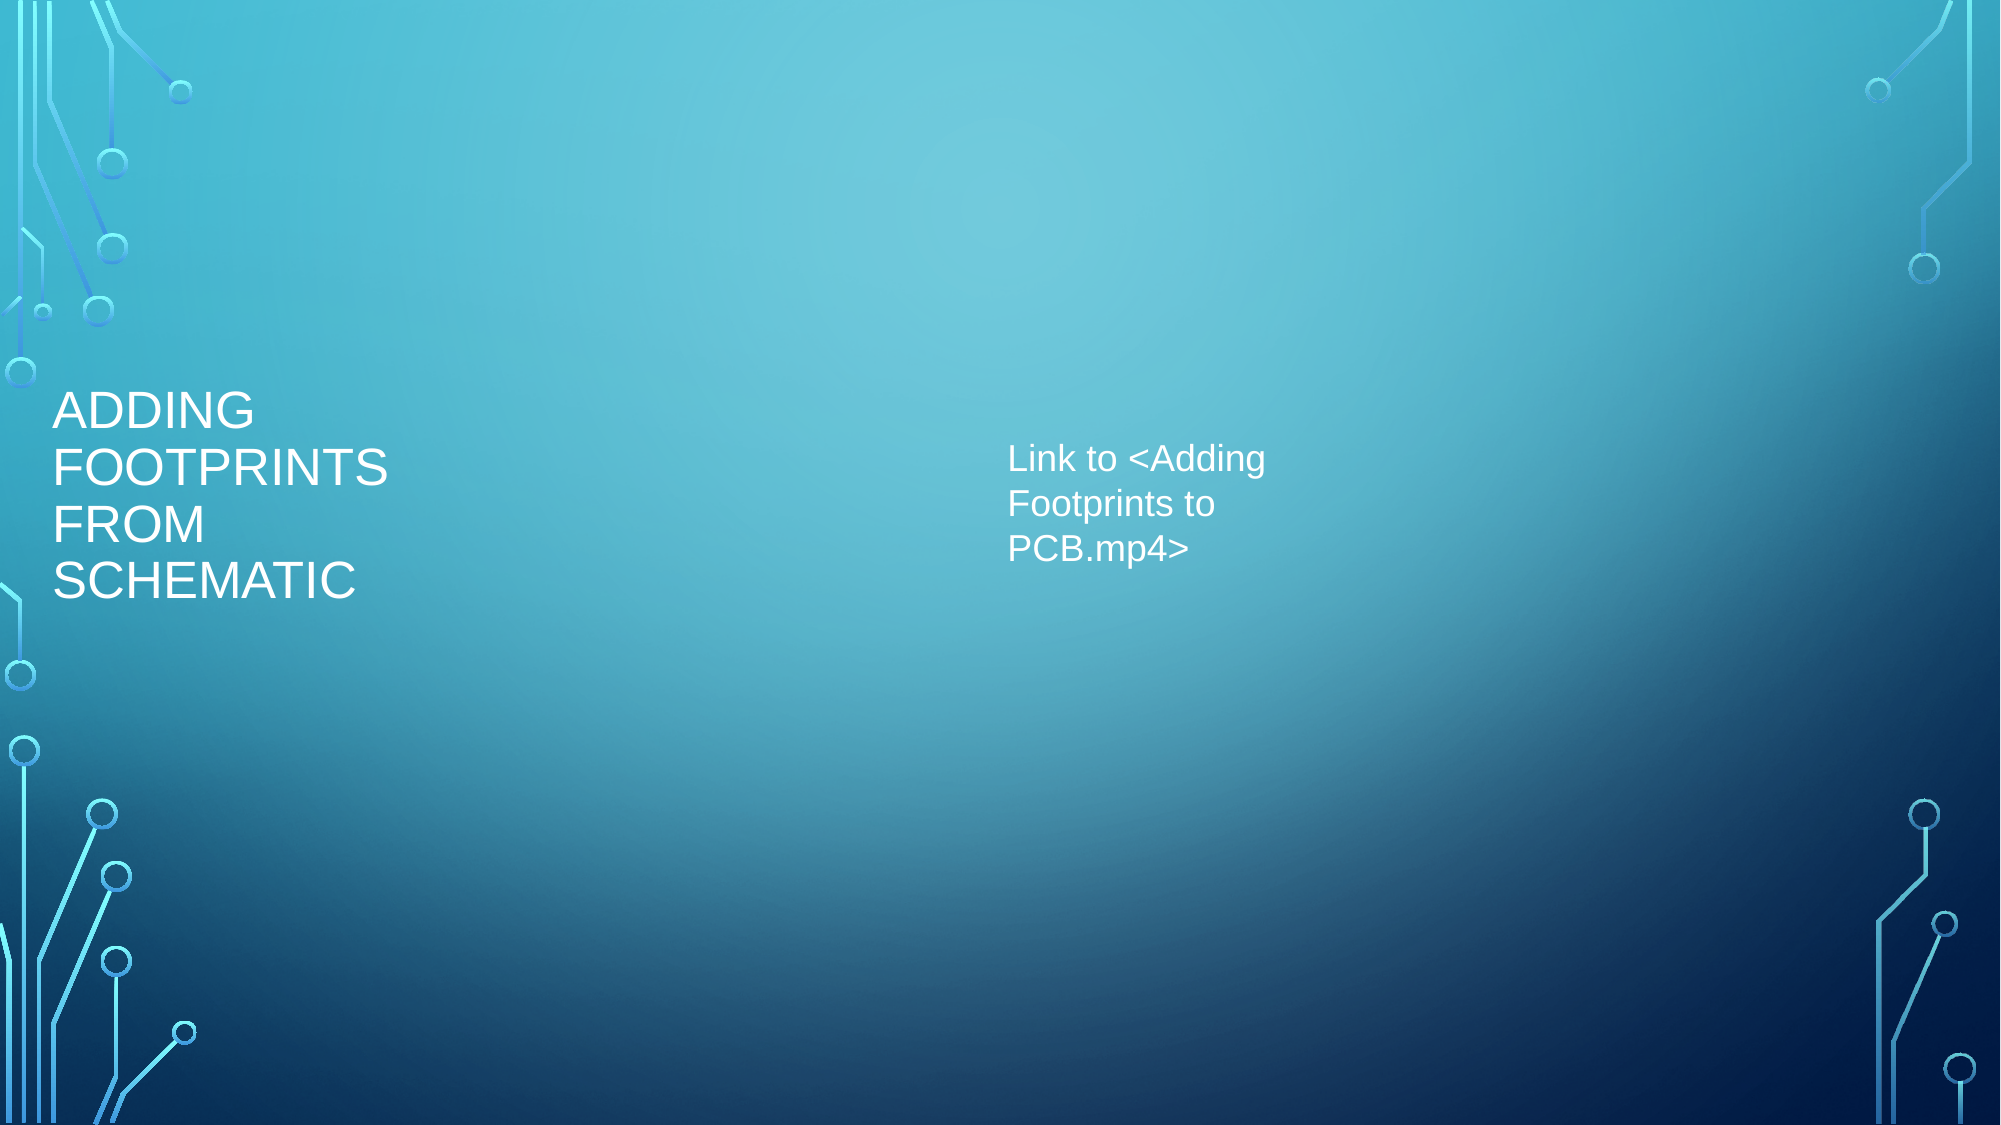

# Adding Footprints from Schematic
Link to <Adding Footprints to PCB.mp4>